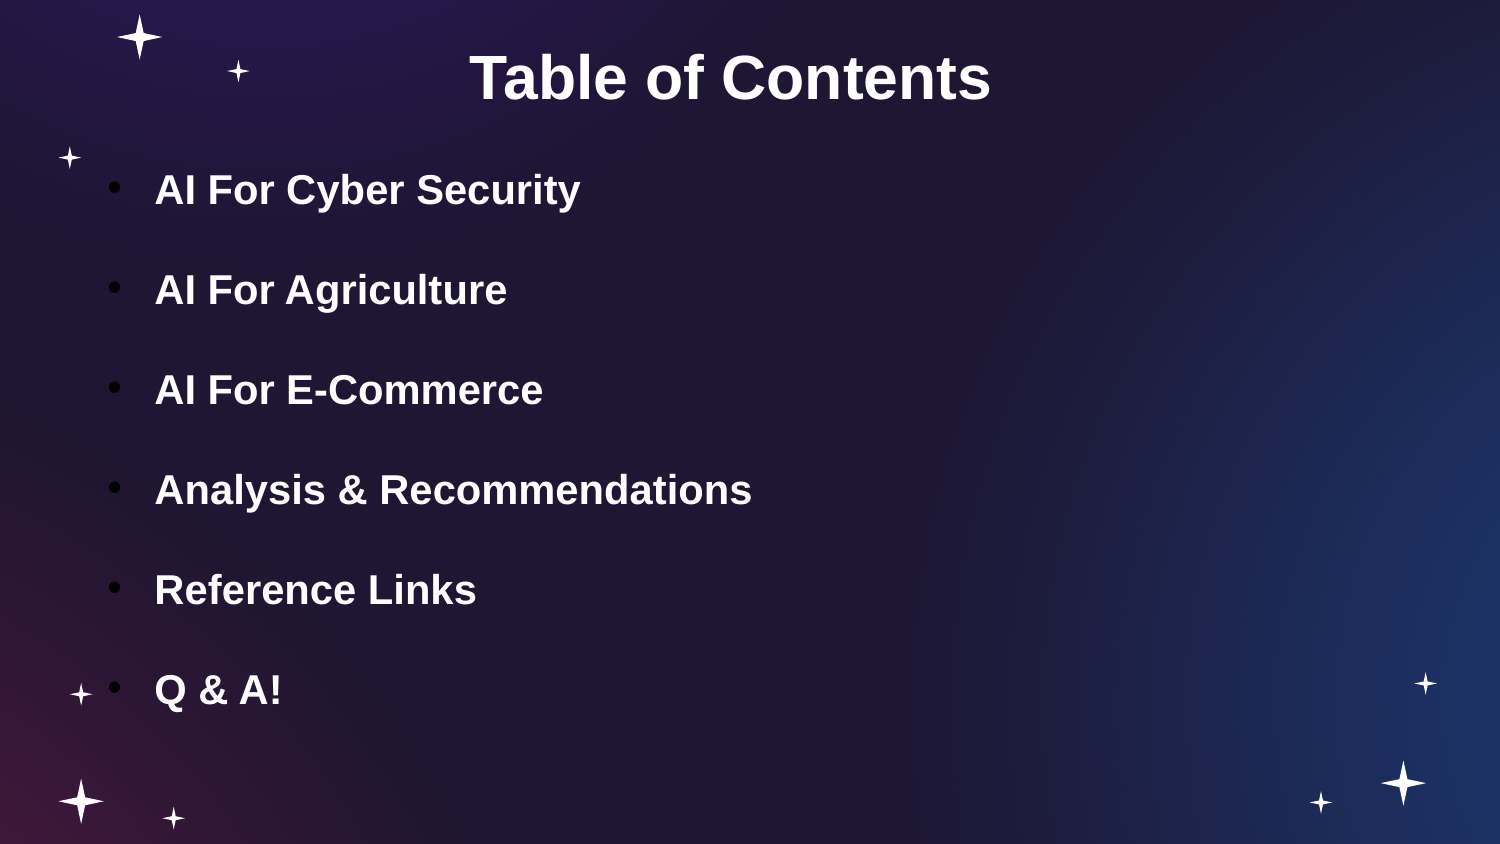

# Table of Contents
AI For Cyber Security

AI For Agriculture

AI For E-Commerce

Analysis & Recommendations

Reference Links

Q & A!